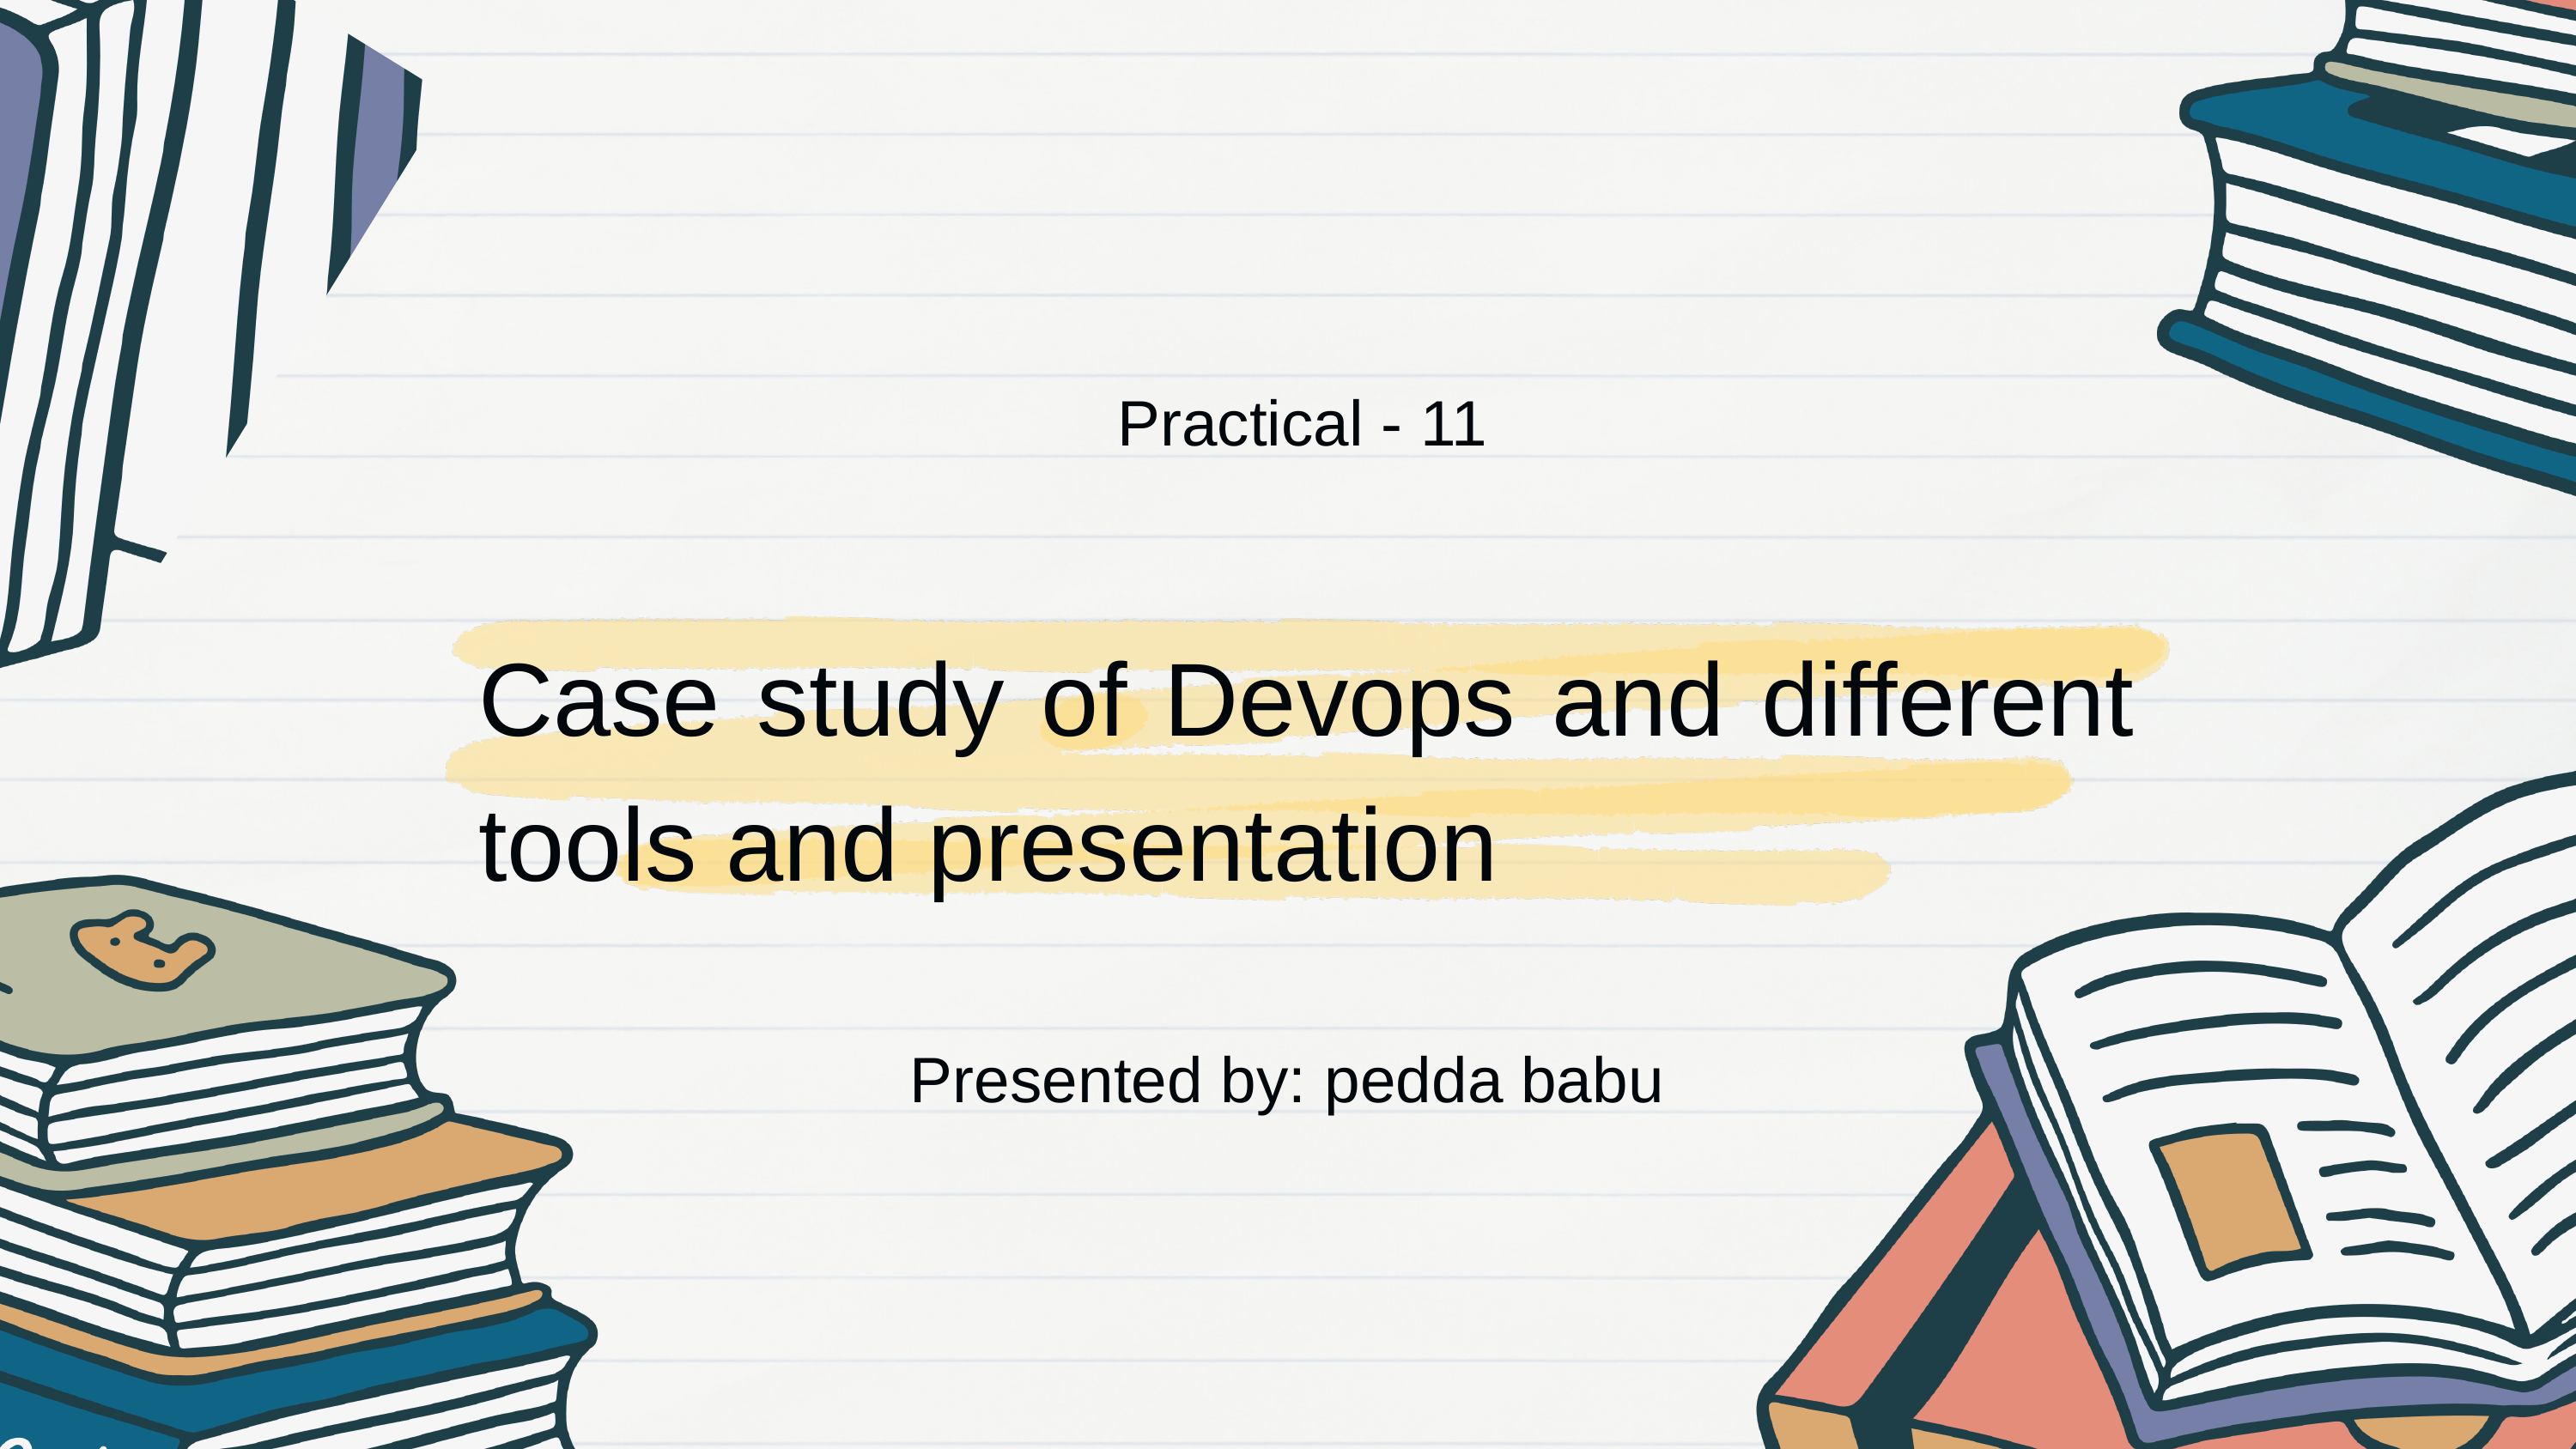

Practical - 11
Case study of Devops and different tools and presentation

Presented by: pedda babu